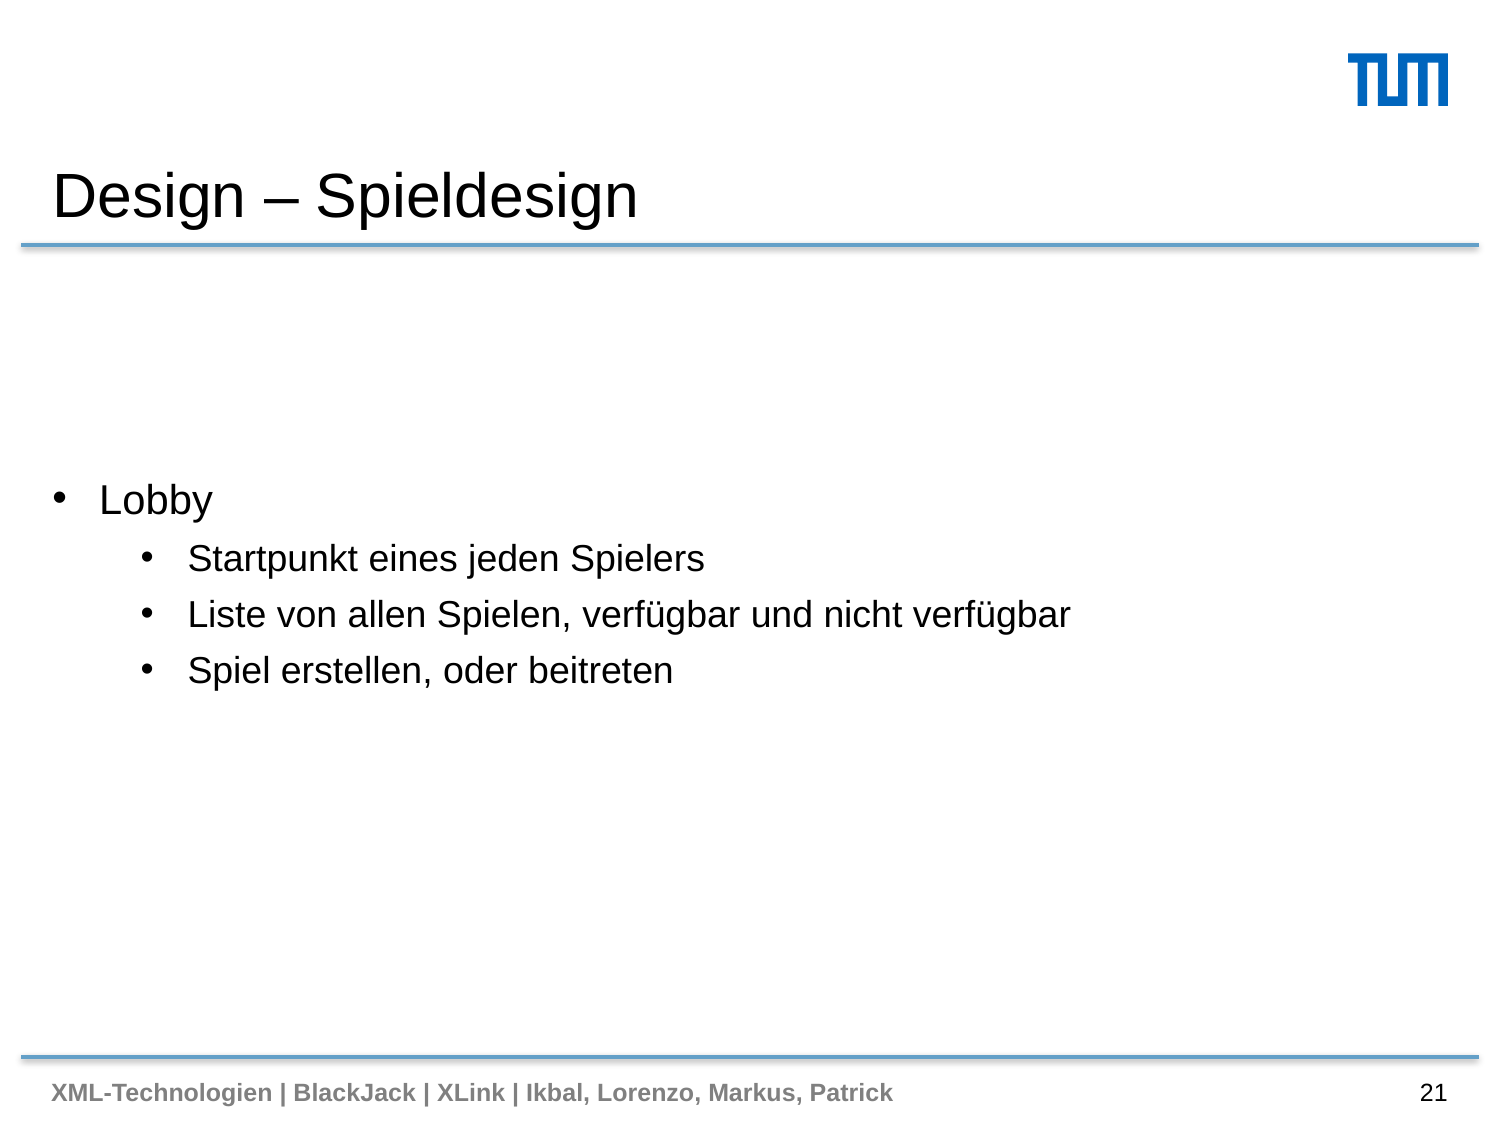

# Design – Spieldesign

Lobby
Startpunkt eines jeden Spielers
Liste von allen Spielen, verfügbar und nicht verfügbar
Spiel erstellen, oder beitreten

XML-Technologien | BlackJack | XLink | Ikbal, Lorenzo, Markus, Patrick
21